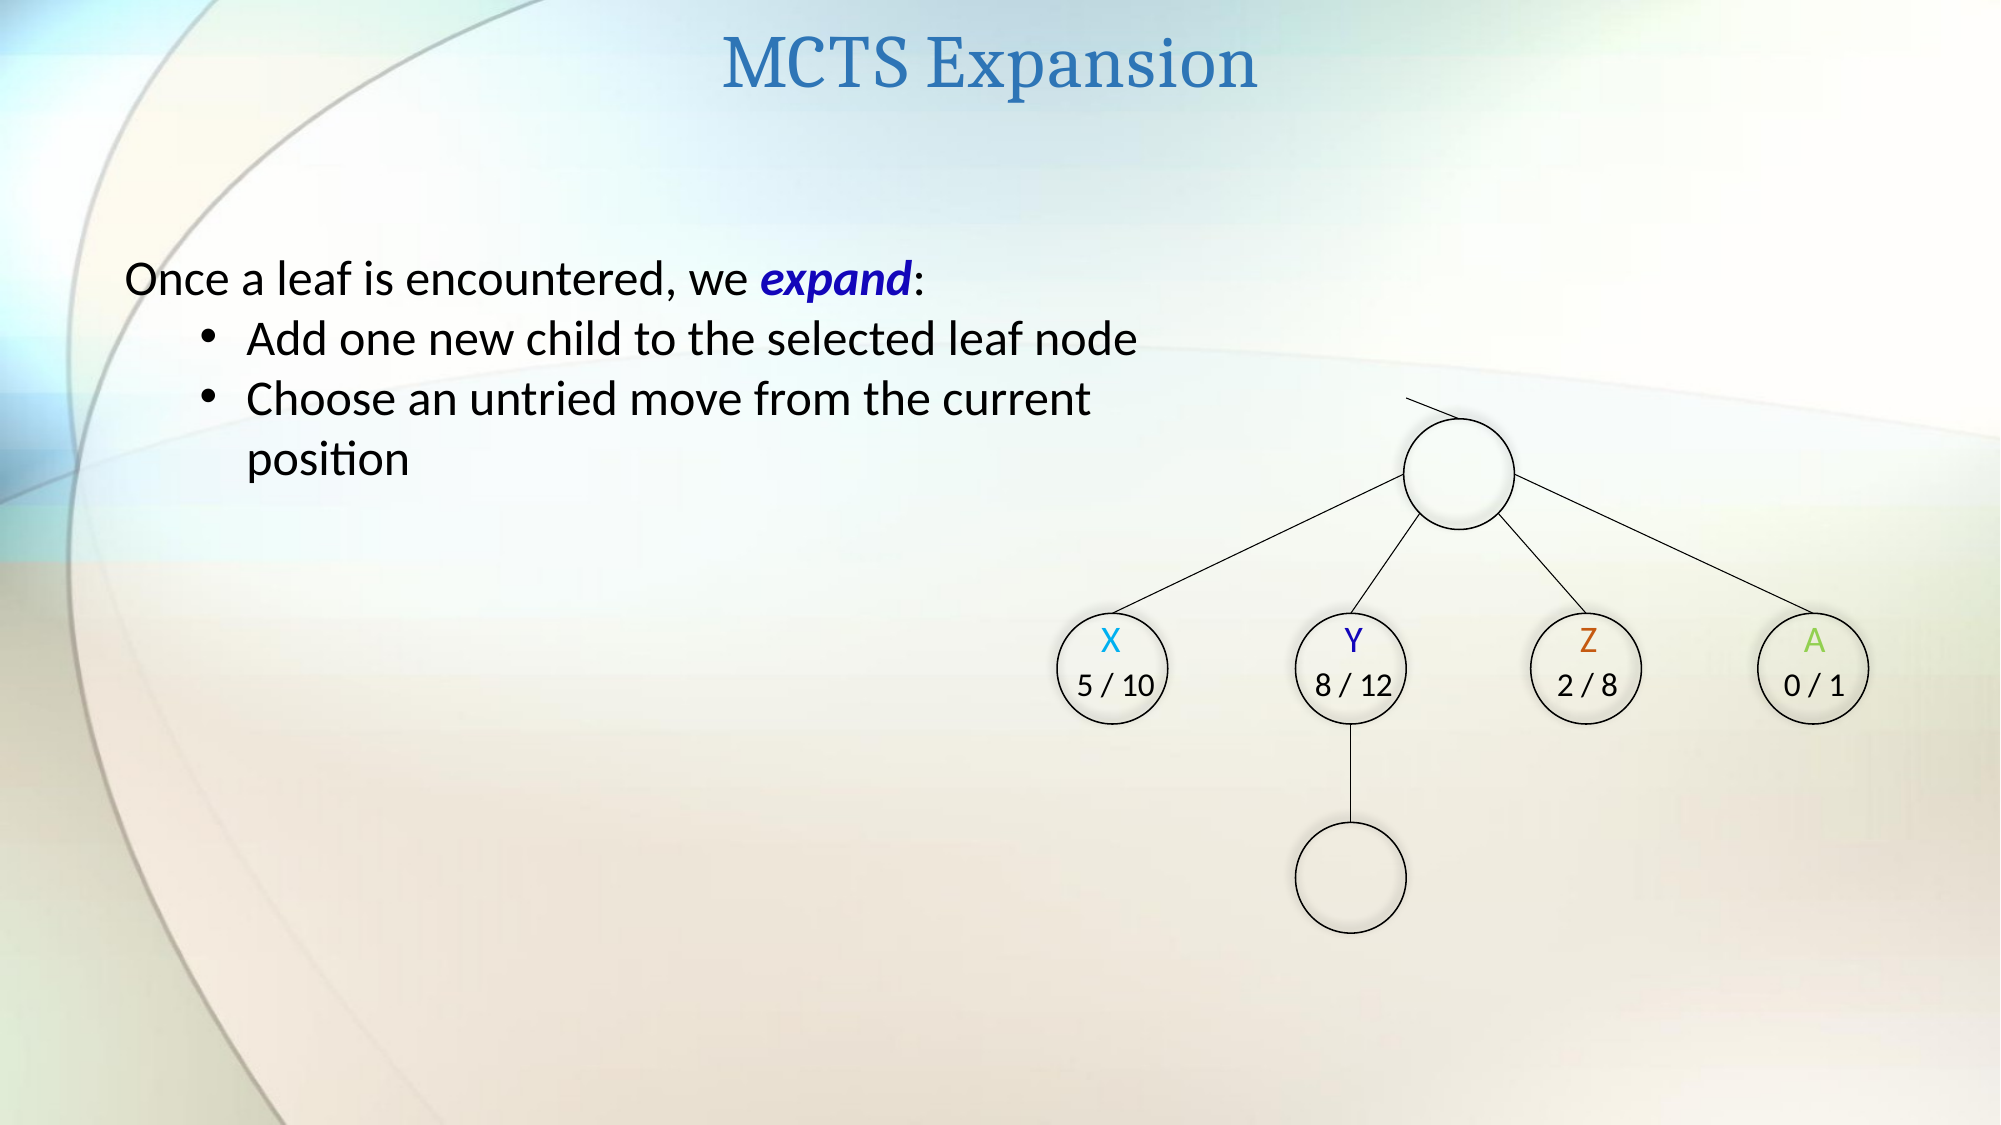

MCTS Expansion
Once a leaf is encountered, we expand:
Add one new child to the selected leaf node
Choose an untried move from the current position

X
Y
Z
A

5 / 10
8 / 12
2 / 8
0 / 1